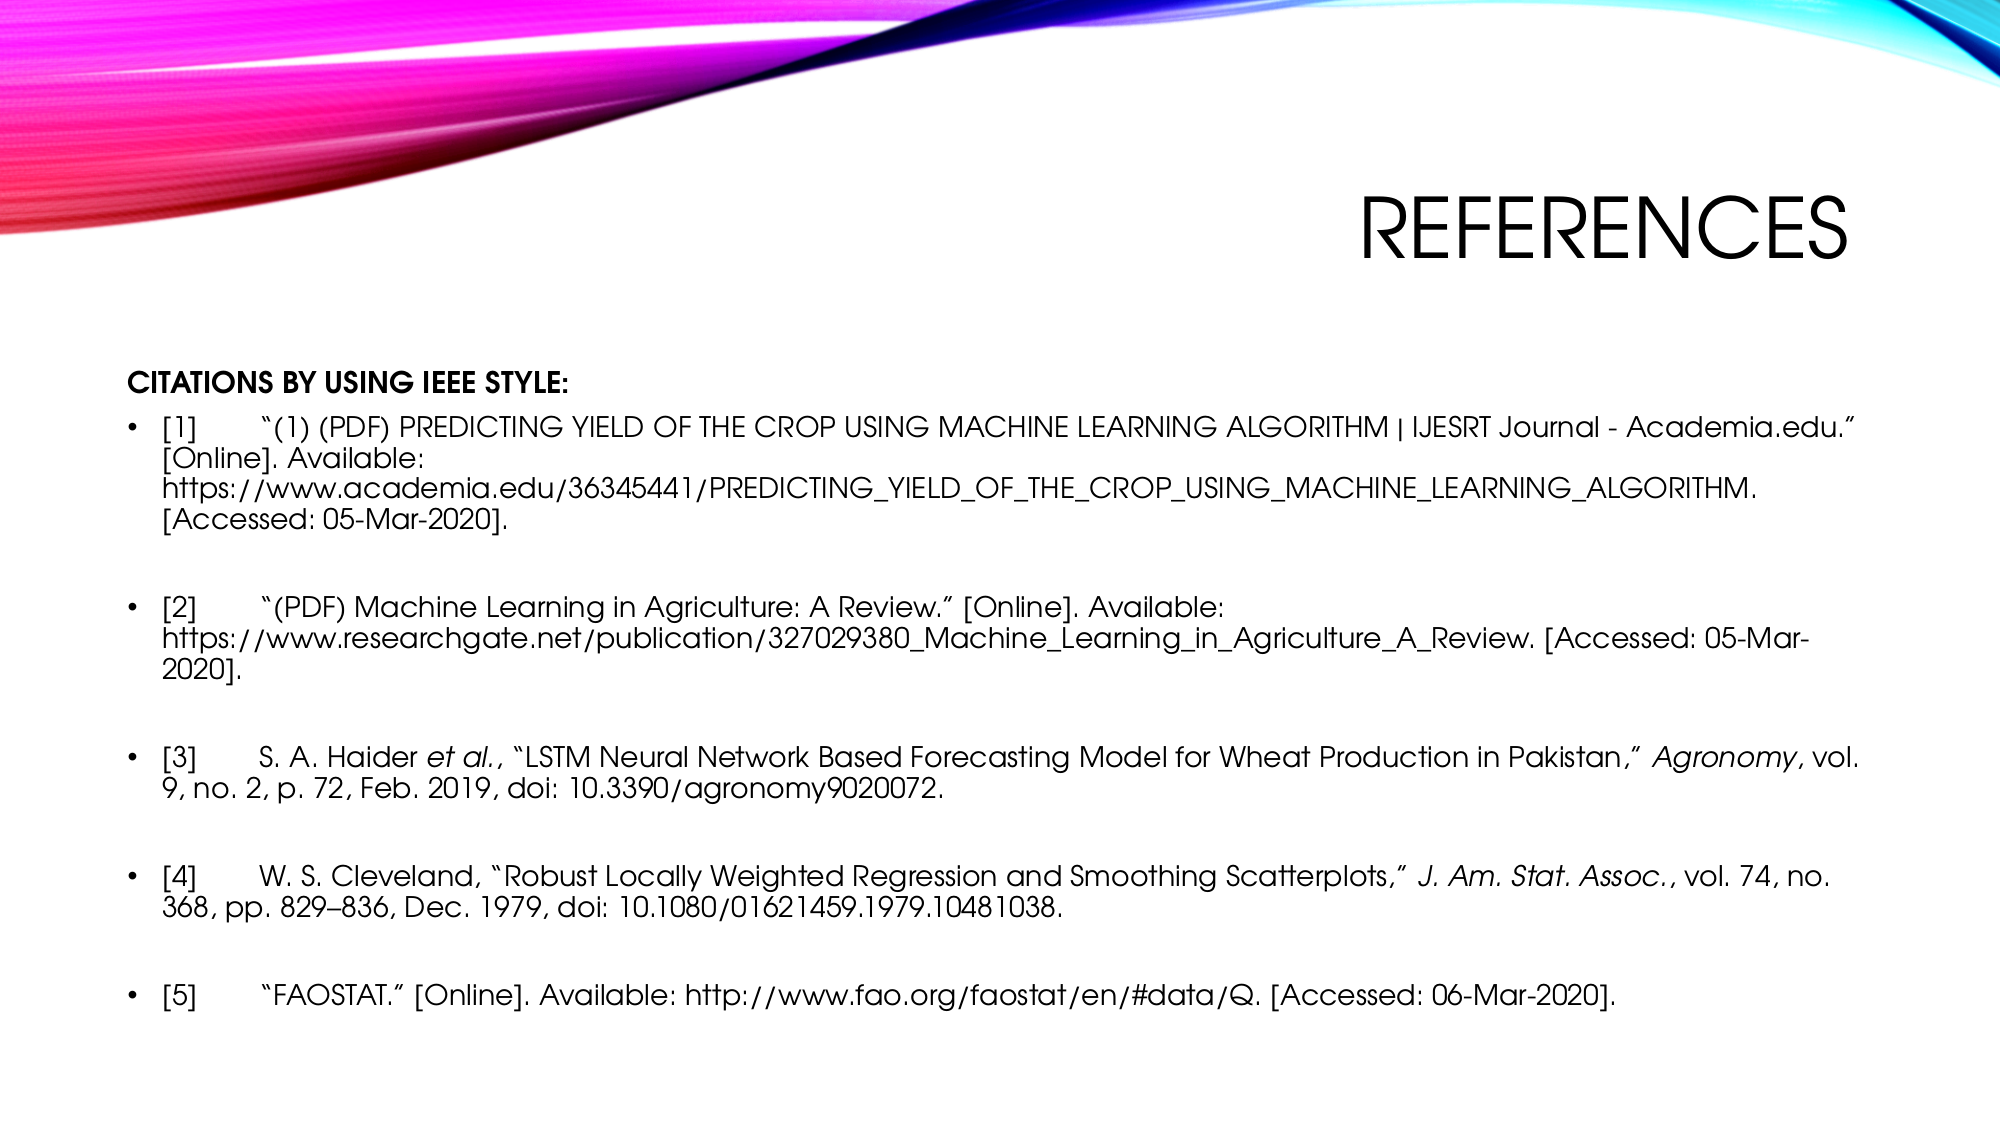

# REFERENCES
CITATIONS BY USING IEEE STYLE:
[1]	“(1) (PDF) PREDICTING YIELD OF THE CROP USING MACHINE LEARNING ALGORITHM | IJESRT Journal - Academia.edu.” [Online]. Available: https://www.academia.edu/36345441/PREDICTING_YIELD_OF_THE_CROP_USING_MACHINE_LEARNING_ALGORITHM. [Accessed: 05-Mar-2020].

[2]	“(PDF) Machine Learning in Agriculture: A Review.” [Online]. Available: https://www.researchgate.net/publication/327029380_Machine_Learning_in_Agriculture_A_Review. [Accessed: 05-Mar-2020].

[3]	S. A. Haider et al., “LSTM Neural Network Based Forecasting Model for Wheat Production in Pakistan,” Agronomy, vol. 9, no. 2, p. 72, Feb. 2019, doi: 10.3390/agronomy9020072.

[4]	W. S. Cleveland, “Robust Locally Weighted Regression and Smoothing Scatterplots,” J. Am. Stat. Assoc., vol. 74, no. 368, pp. 829–836, Dec. 1979, doi: 10.1080/01621459.1979.10481038.

[5]	“FAOSTAT.” [Online]. Available: http://www.fao.org/faostat/en/#data/Q. [Accessed: 06-Mar-2020].